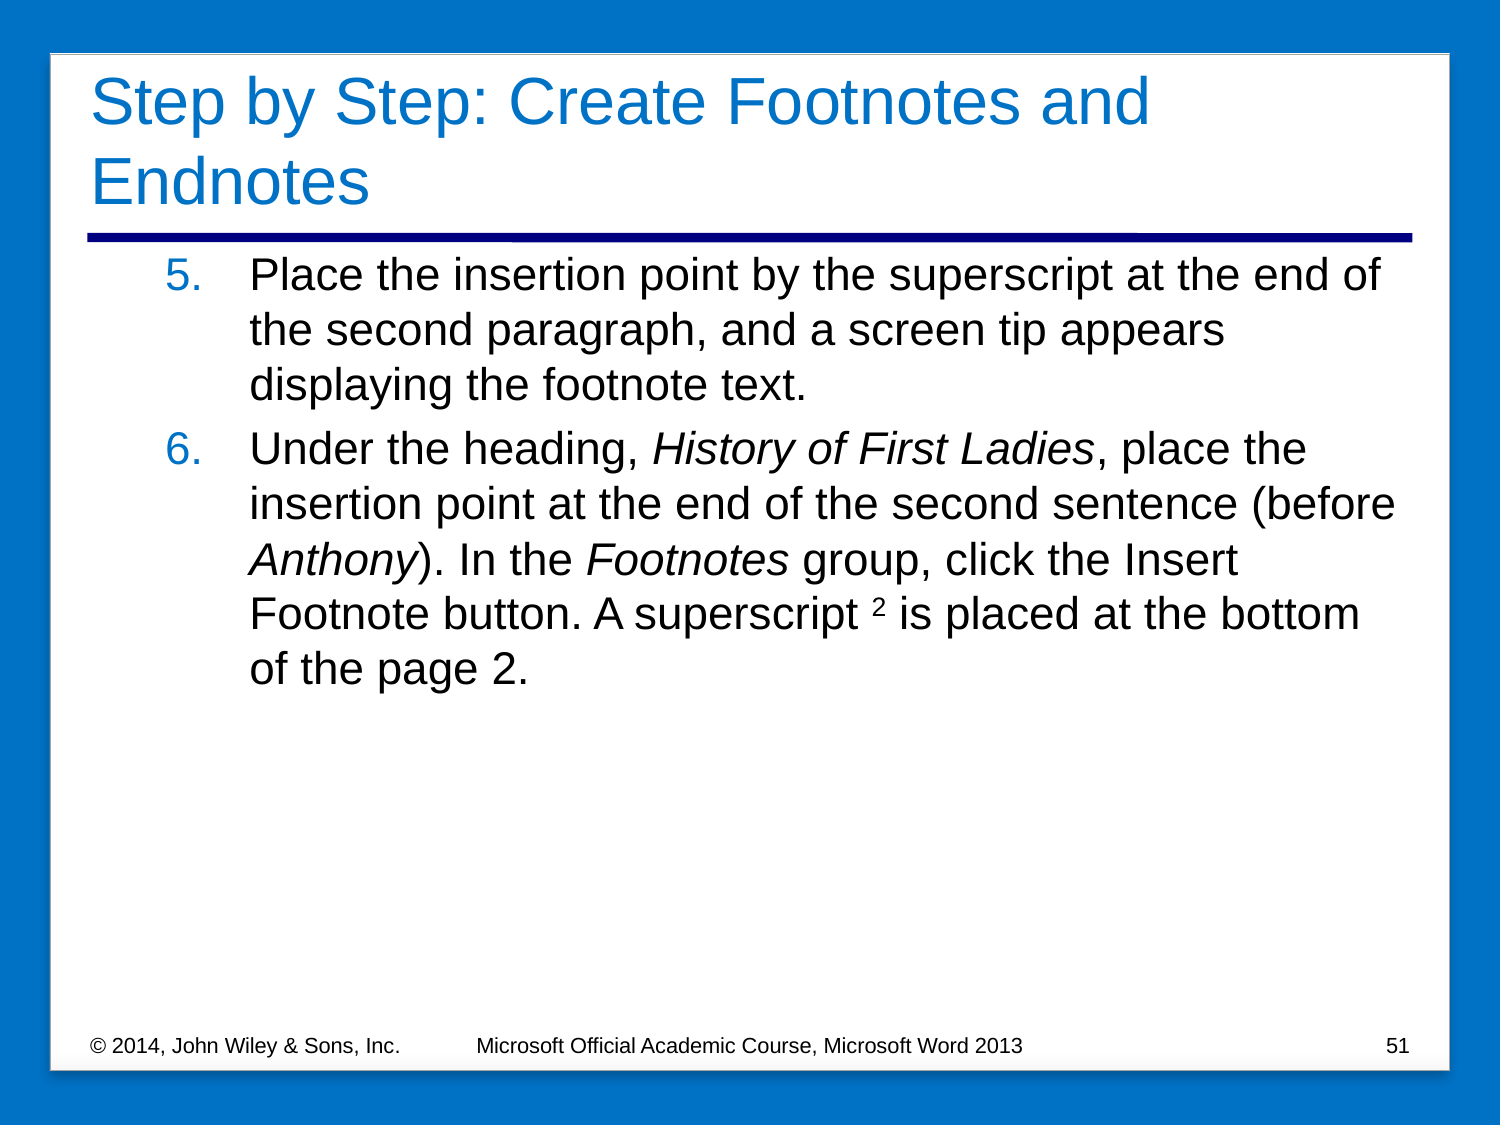

# Step by Step: Create Footnotes and Endnotes
Place the insertion point by the superscript at the end of the second paragraph, and a screen tip appears displaying the footnote text.
Under the heading, History of First Ladies, place the insertion point at the end of the second sentence (before Anthony). In the Footnotes group, click the Insert Footnote button. A superscript 2 is placed at the bottom of the page 2.
© 2014, John Wiley & Sons, Inc.
Microsoft Official Academic Course, Microsoft Word 2013
51